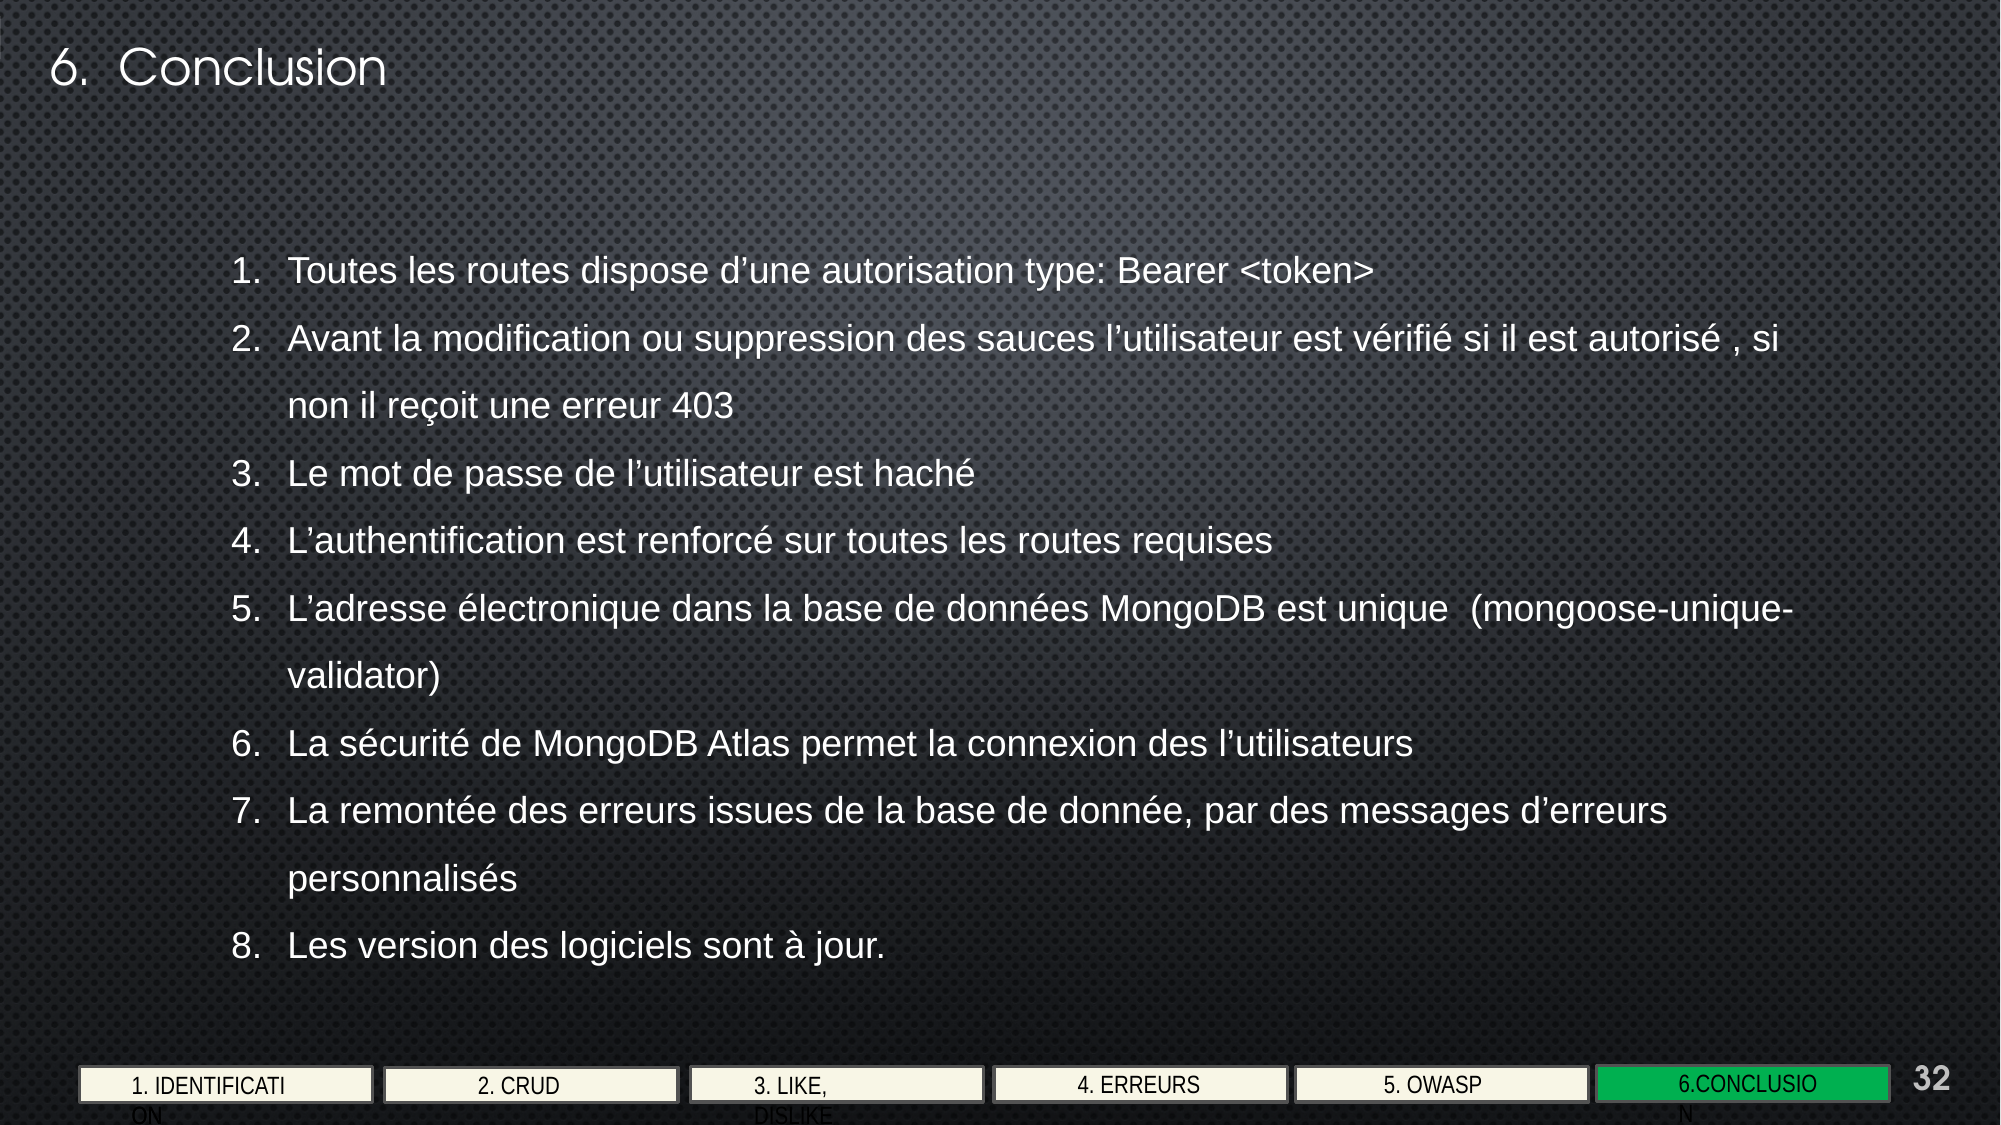

6.  Conclusion
Toutes les routes dispose d’une autorisation type: Bearer <token>
Avant la modification ou suppression des sauces l’utilisateur est vérifié si il est autorisé , si non il reçoit une erreur 403
Le mot de passe de l’utilisateur est haché
L’authentification est renforcé sur toutes les routes requises
L’adresse électronique dans la base de données MongoDB est unique  (mongoose-unique-validator)
La sécurité de MongoDB Atlas permet la connexion des l’utilisateurs
La remontée des erreurs issues de la base de donnée, par des messages d’erreurs personnalisés
Les version des logiciels sont à jour.

32
6.Conclusion
4. Erreurs
5. Owasp
2. CRUD
3. Like, Dislike
1. Identification
1. Identification